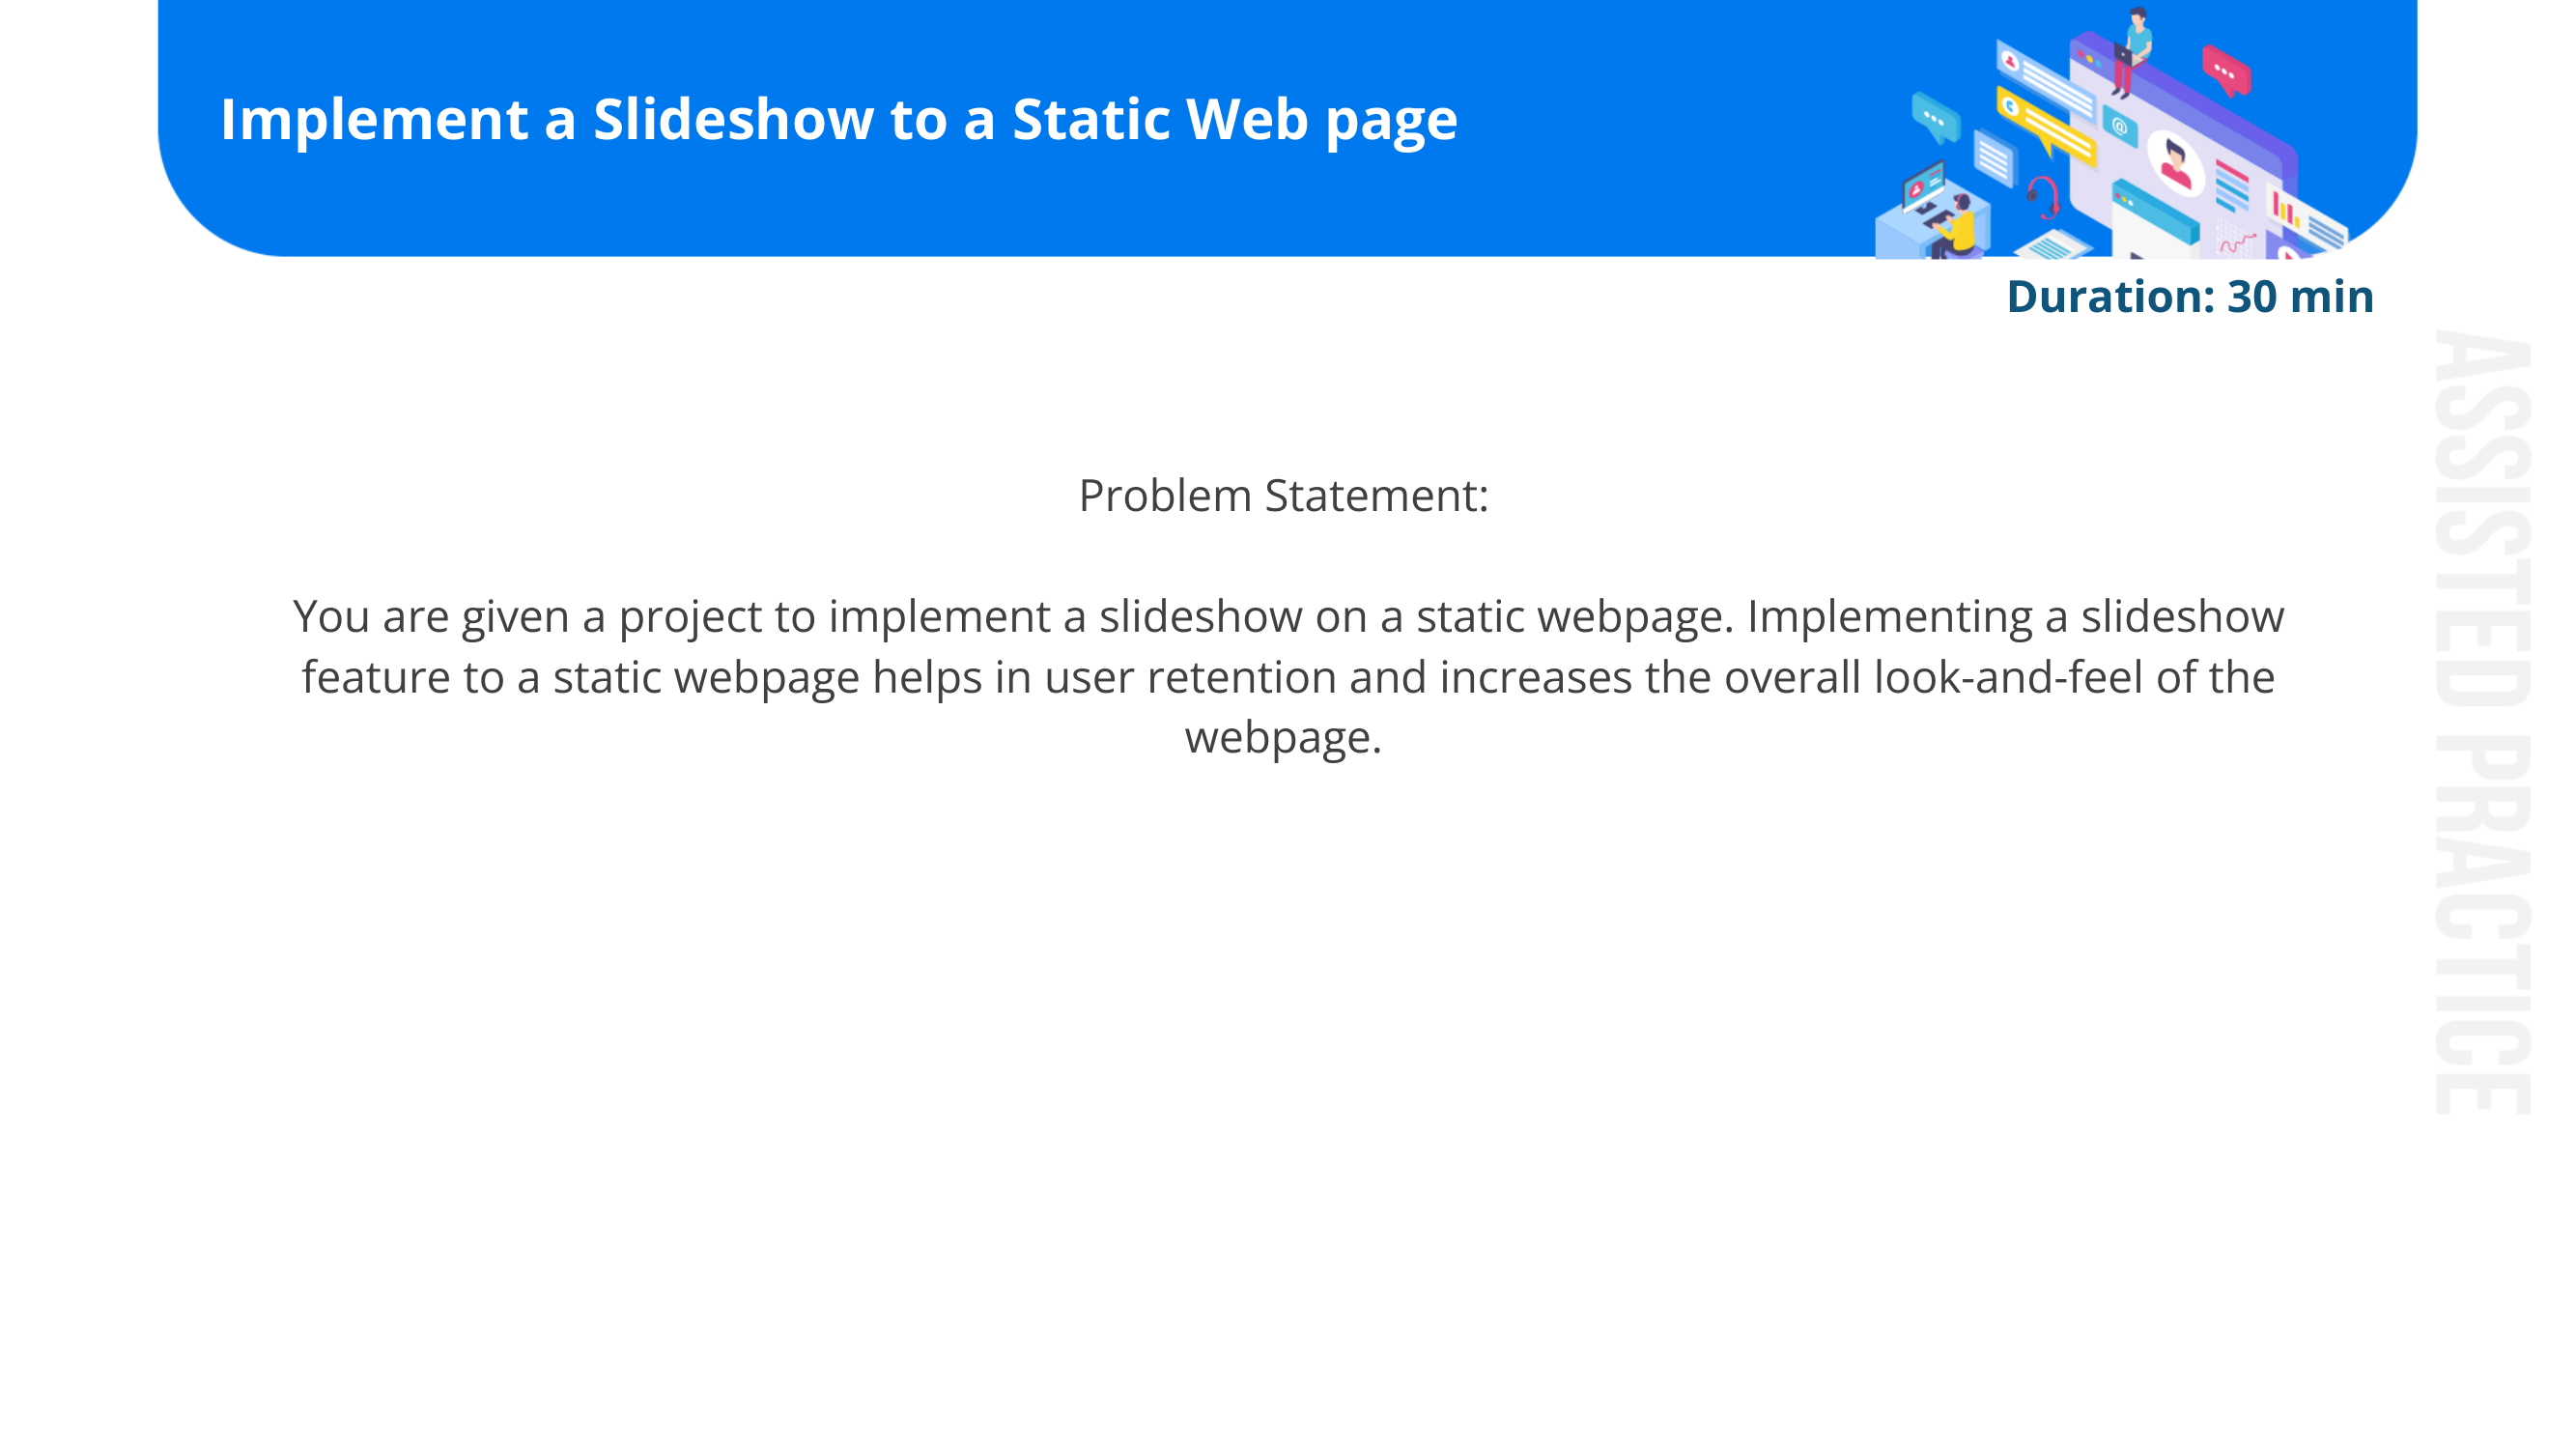

# Implement a Slideshow to a Static Web page
Duration: 30 min
Problem Statement:

You are given a project to implement a slideshow on a static webpage. Implementing a slideshow feature to a static webpage helps in user retention and increases the overall look-and-feel of the webpage.